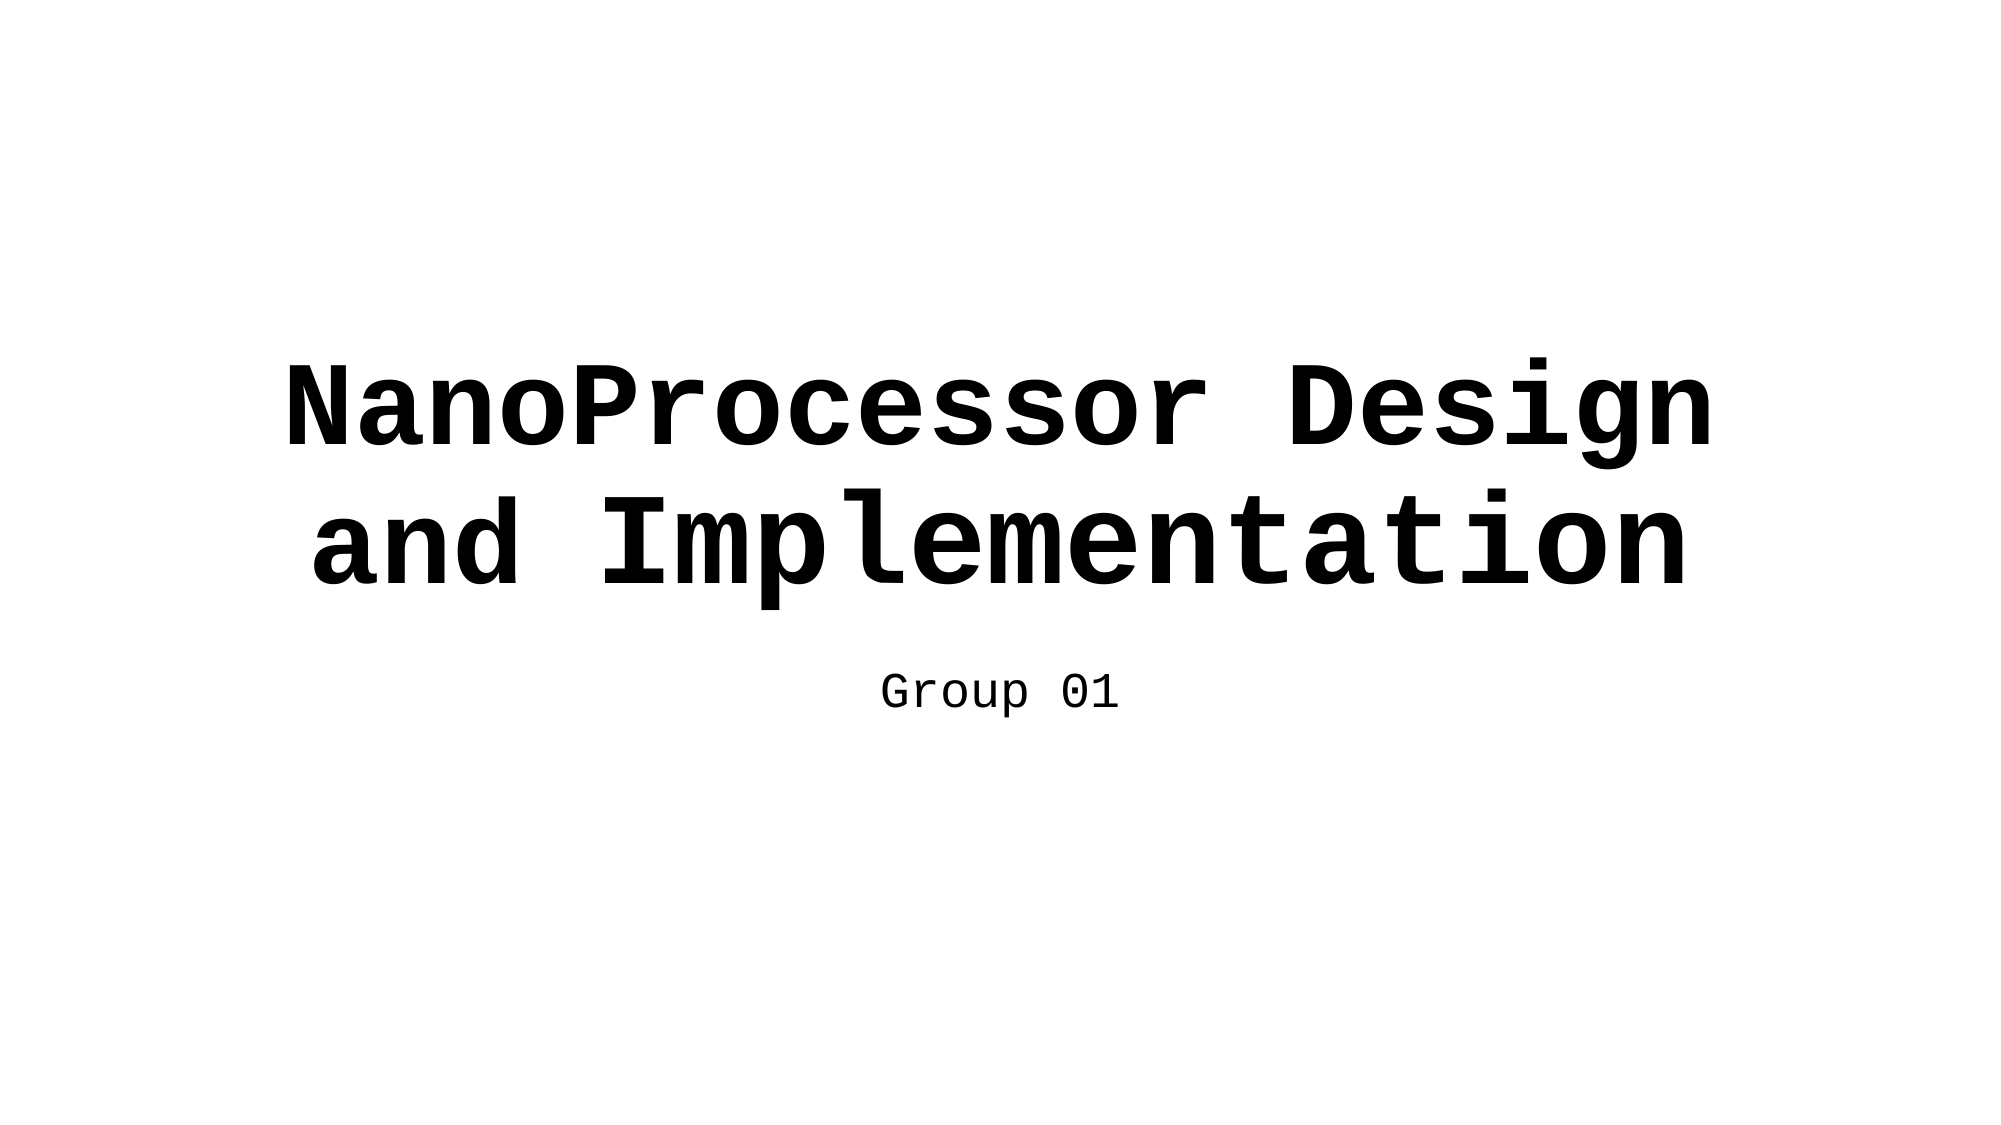

# NanoProcessor Design and Implementation

Group 01